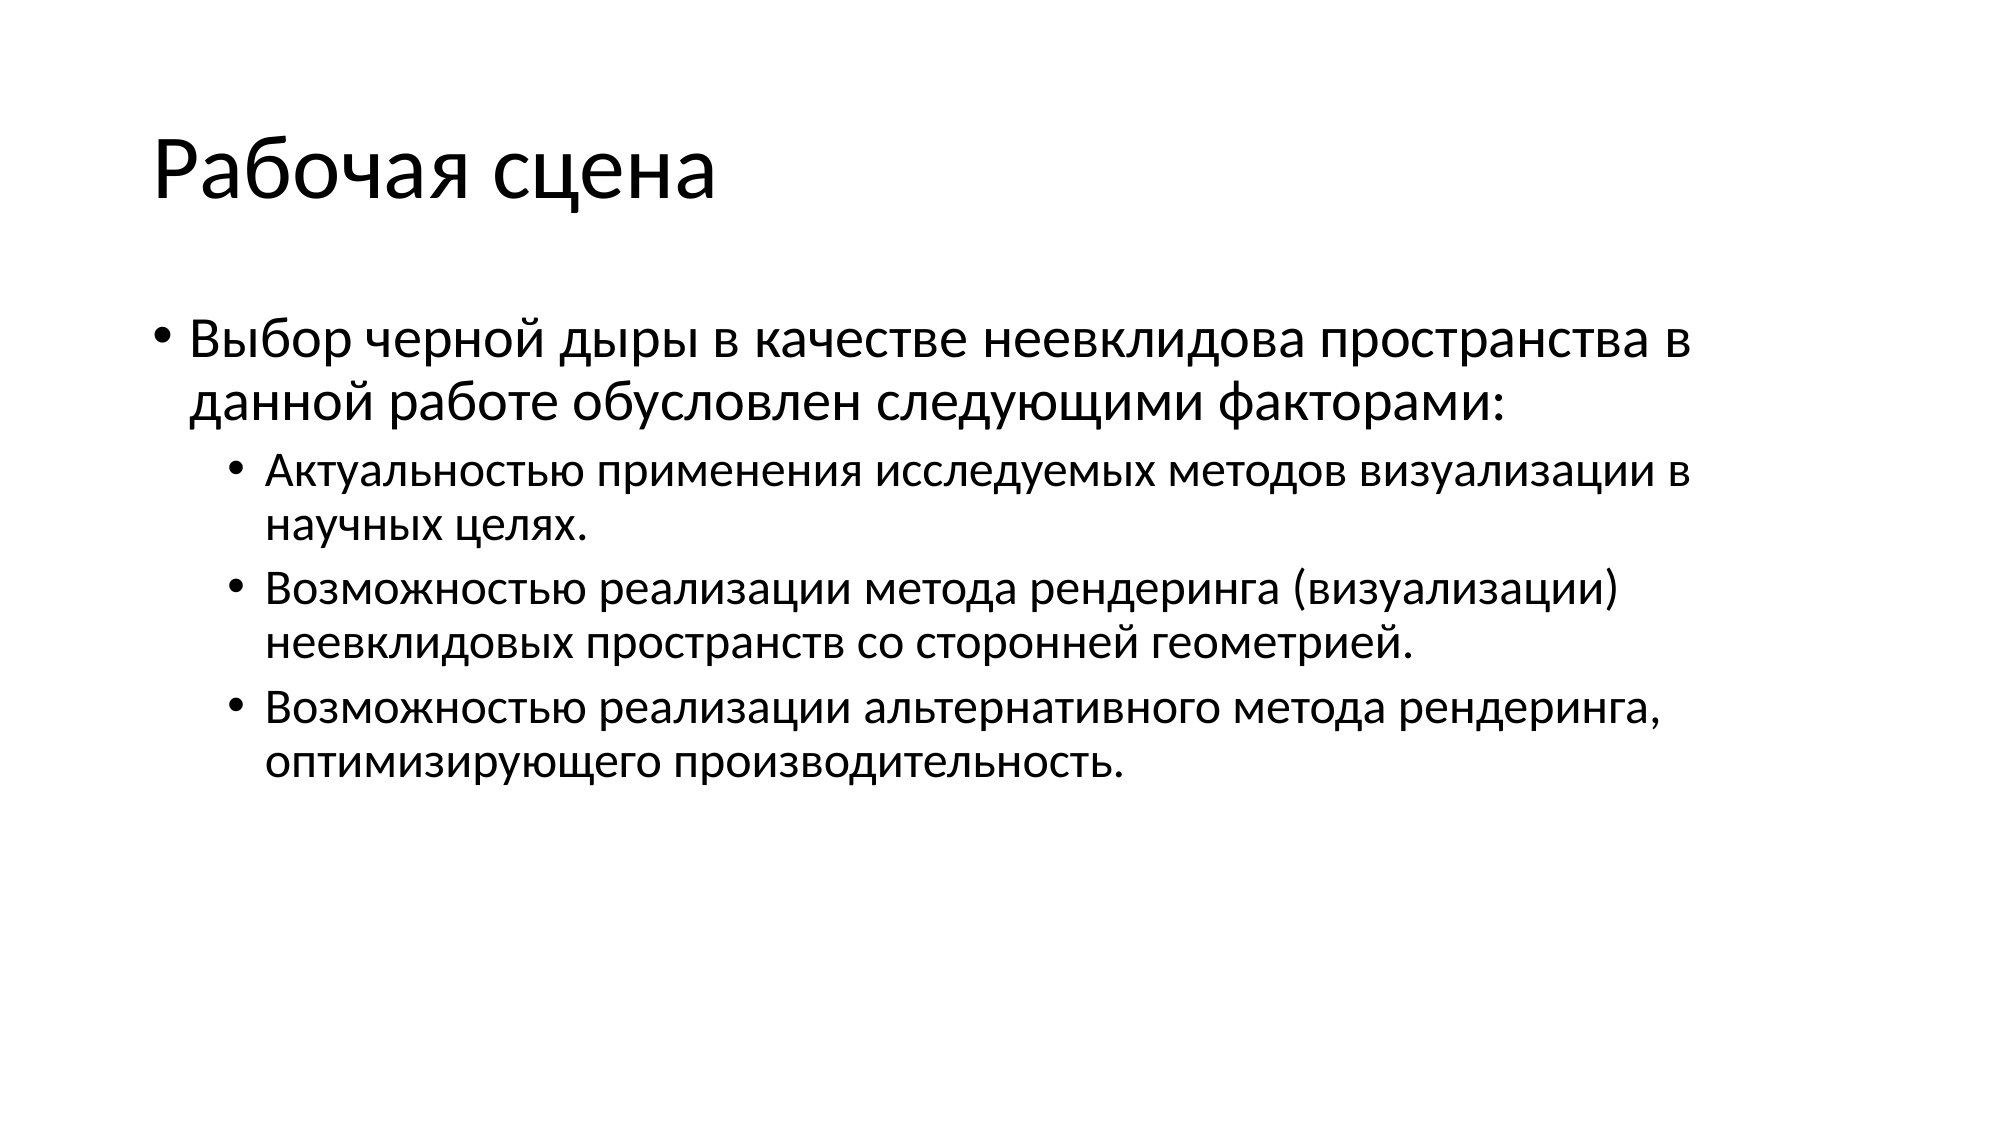

# Рабочая сцена
Выбор черной дыры в качестве неевклидова пространства в данной работе обусловлен следующими факторами:
Актуальностью применения исследуемых методов визуализации в научных целях.
Возможностью реализации метода рендеринга (визуализации) неевклидовых пространств со сторонней геометрией.
Возможностью реализации альтернативного метода рендеринга, оптимизирующего производительность.